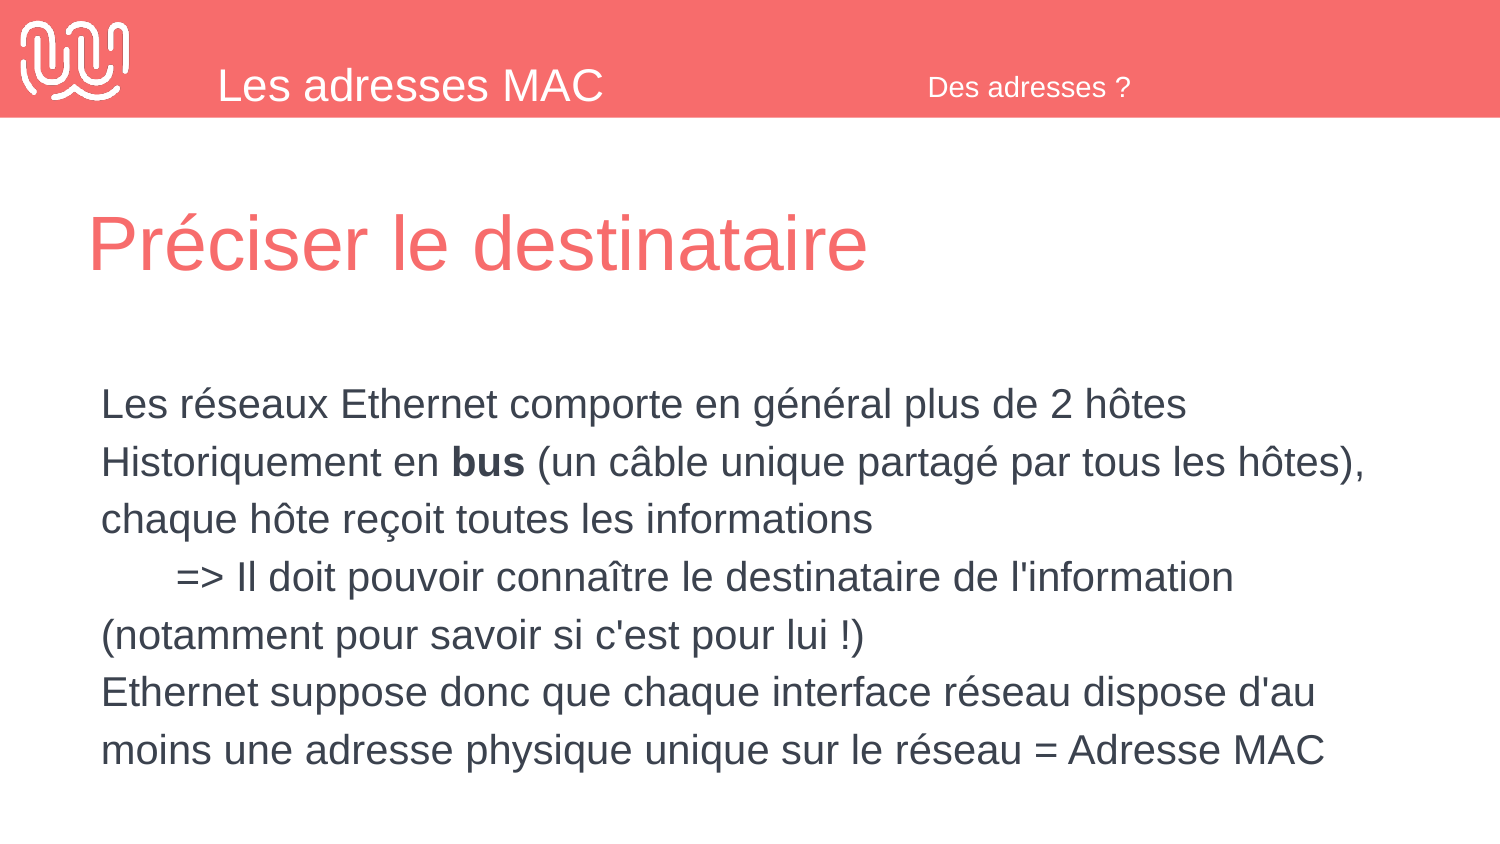

Les adresses MAC
Des adresses ?
Préciser le destinataire
Les réseaux Ethernet comporte en général plus de 2 hôtes
Historiquement en bus (un câble unique partagé par tous les hôtes), chaque hôte reçoit toutes les informations
=> Il doit pouvoir connaître le destinataire de l'information (notamment pour savoir si c'est pour lui !)
Ethernet suppose donc que chaque interface réseau dispose d'au moins une adresse physique unique sur le réseau = Adresse MAC